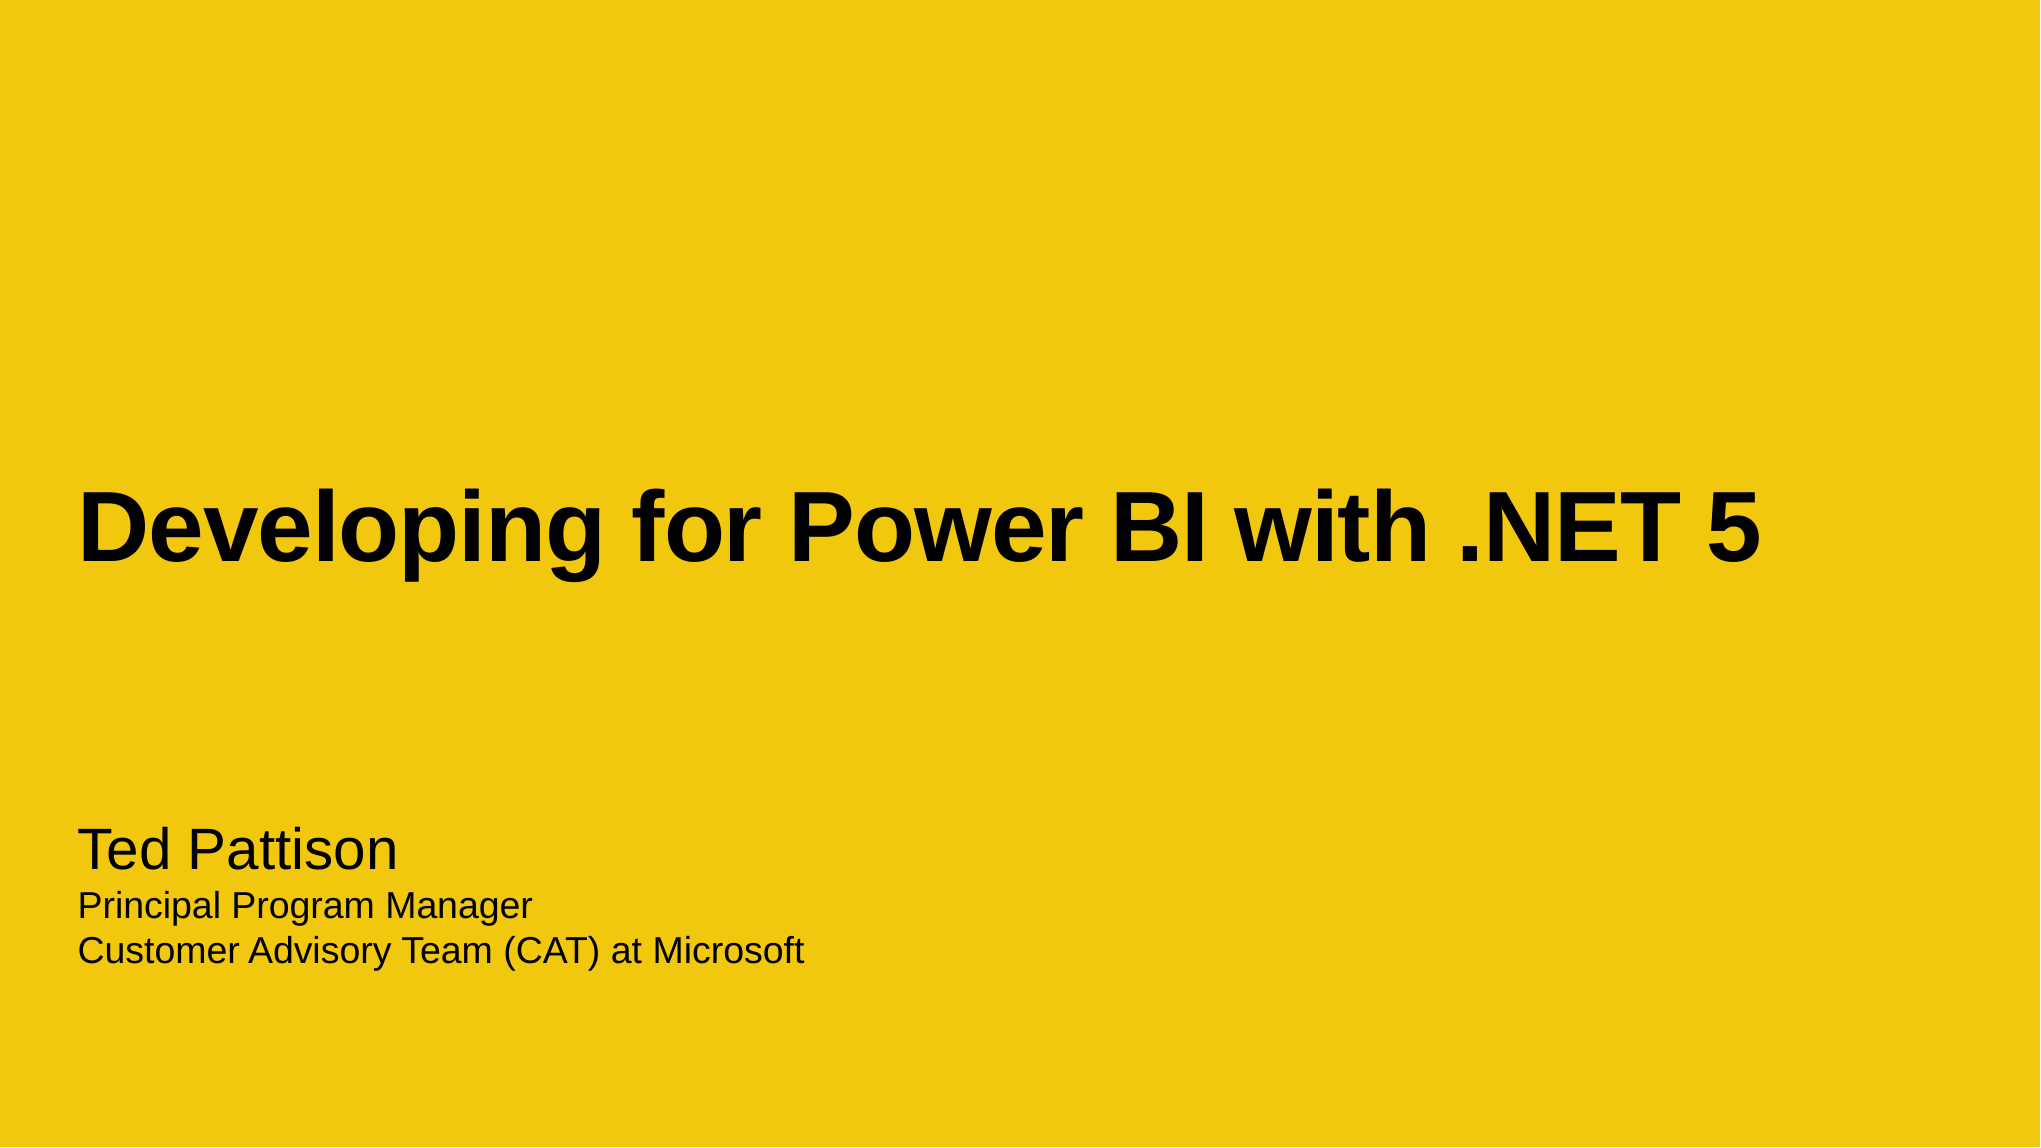

# Developing for Power BI with .NET 5
Ted Pattison
Principal Program Manager
Customer Advisory Team (CAT) at Microsoft